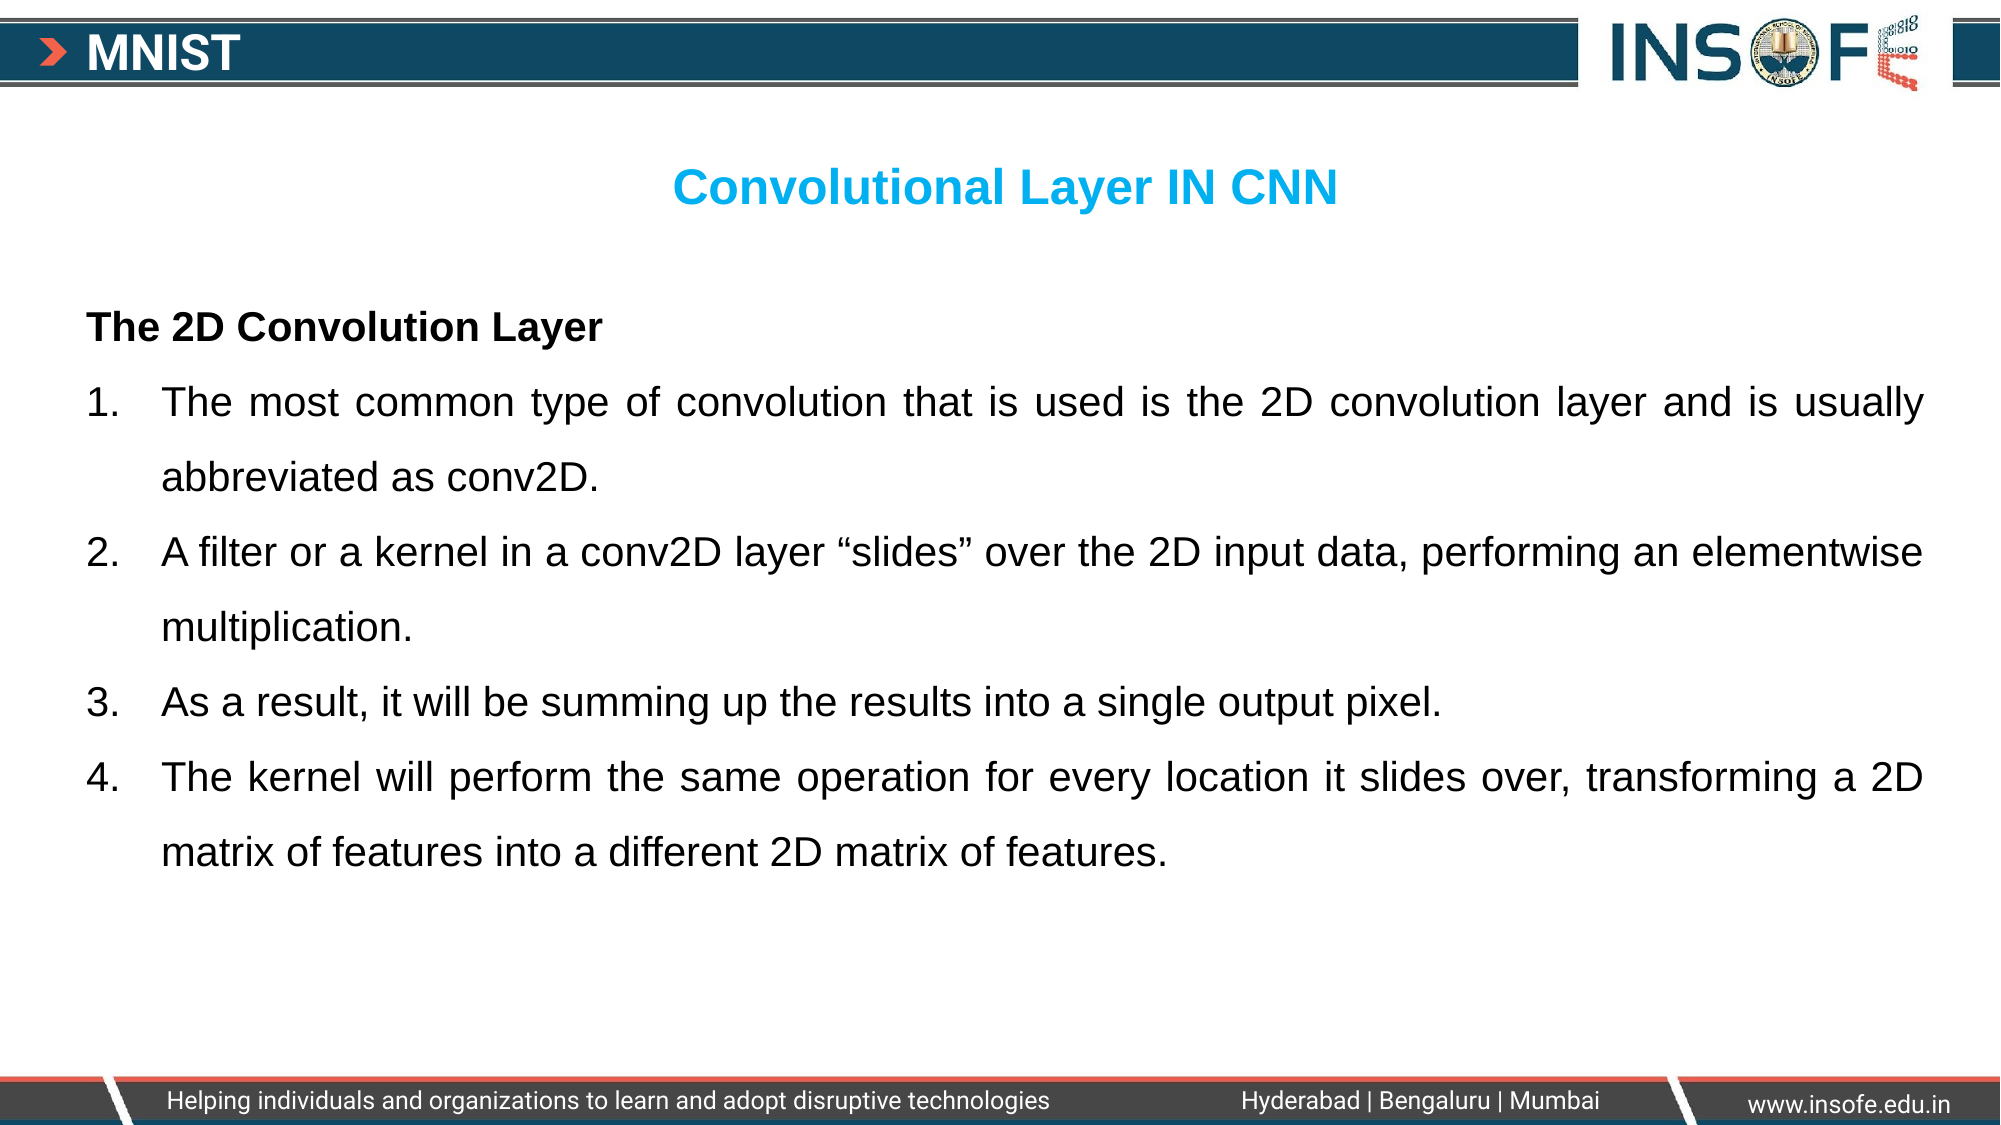

# MNIST
Convolutional Layer IN CNN

The 2D Convolution Layer
The most common type of convolution that is used is the 2D convolution layer and is usually abbreviated as conv2D.
A filter or a kernel in a conv2D layer “slides” over the 2D input data, performing an elementwise multiplication.
As a result, it will be summing up the results into a single output pixel.
The kernel will perform the same operation for every location it slides over, transforming a 2D matrix of features into a different 2D matrix of features.